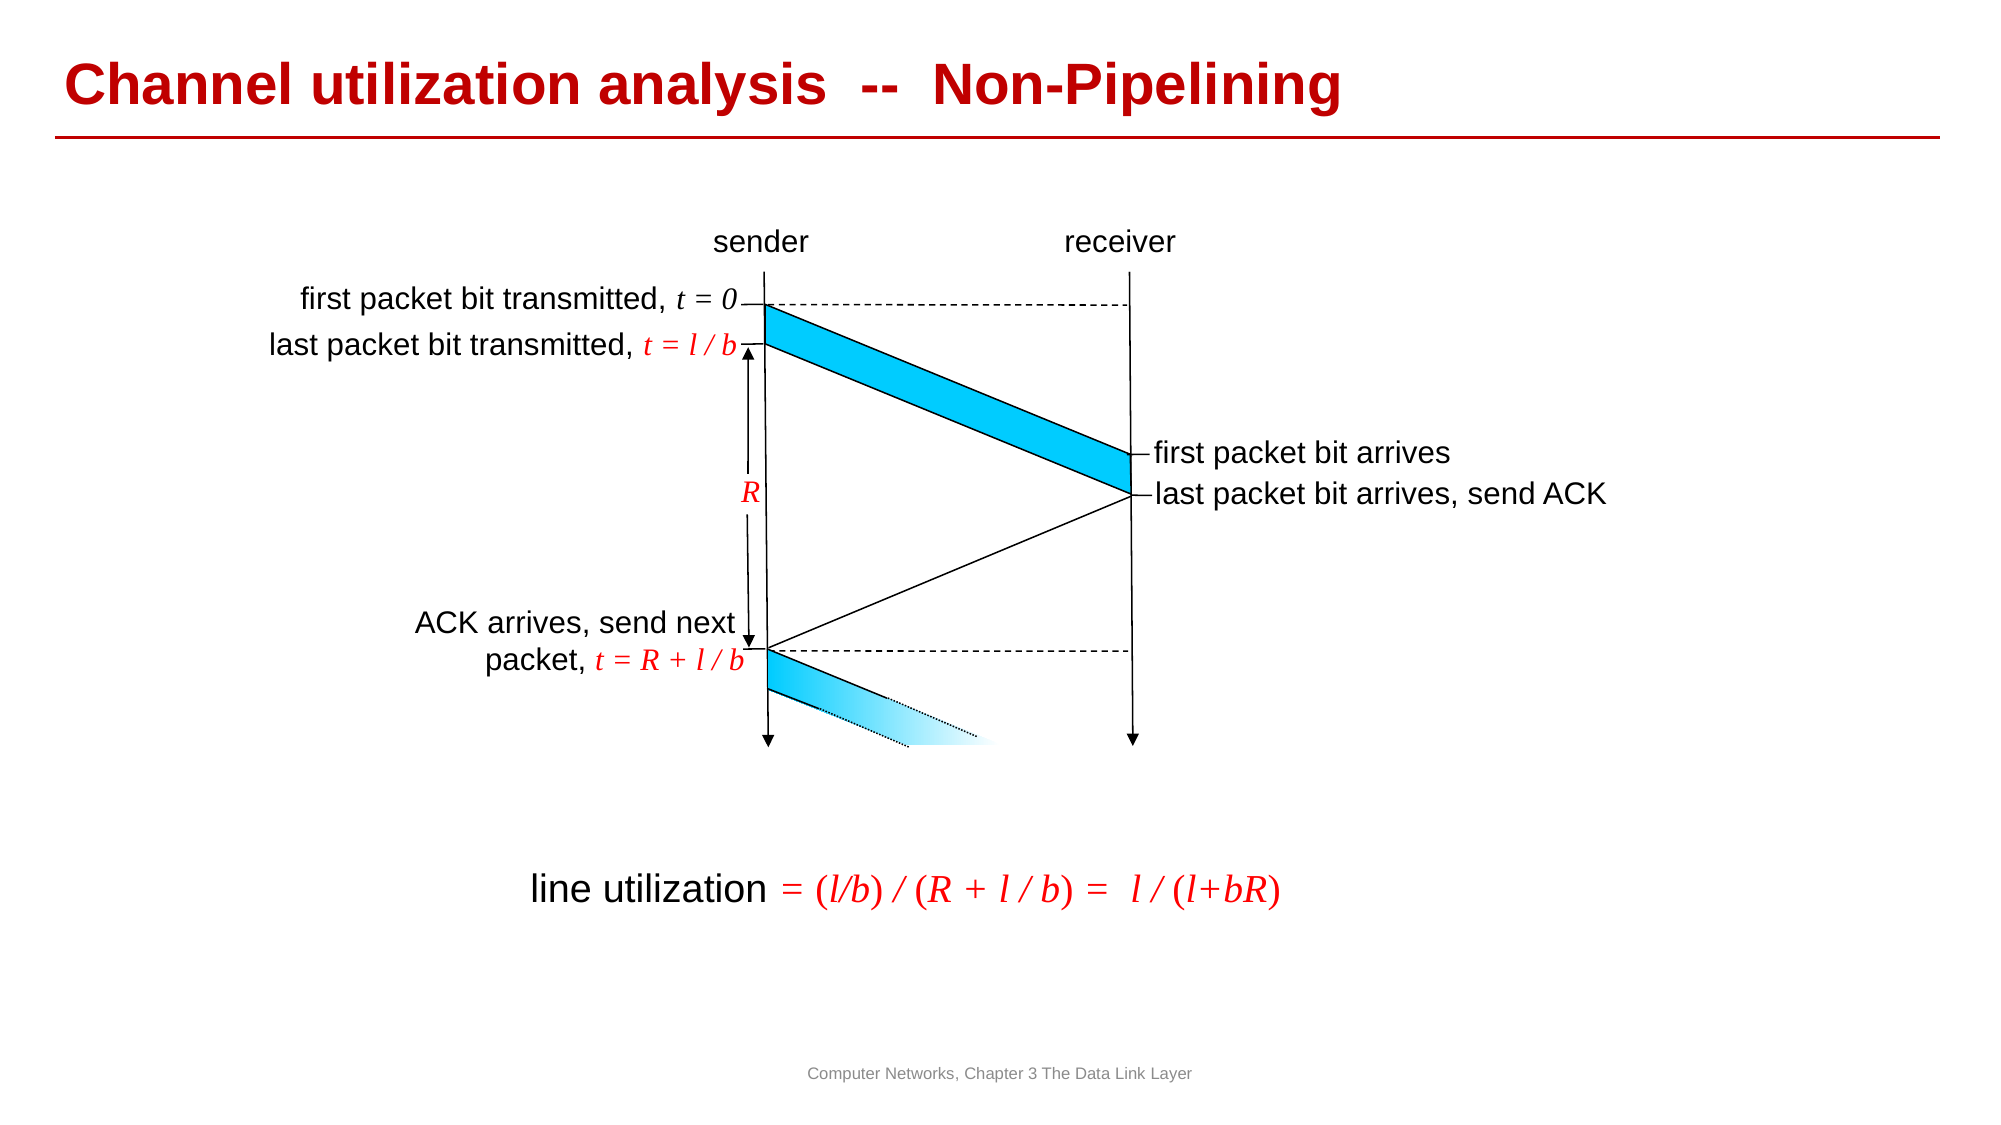

Channel utilization analysis  --  Non-Pipelining

sender

receiver

first packet bit transmitted, t = 0

last packet bit transmitted, t = l / b

first packet bit arrives

R
last packet bit arrives, send ACK

ACK arrives, send next
packet, t = R + l / b

line utilization = (l/b) / (R + l / b) =  l / (l+bR)
Computer Networks, Chapter 3 The Data Link Layer